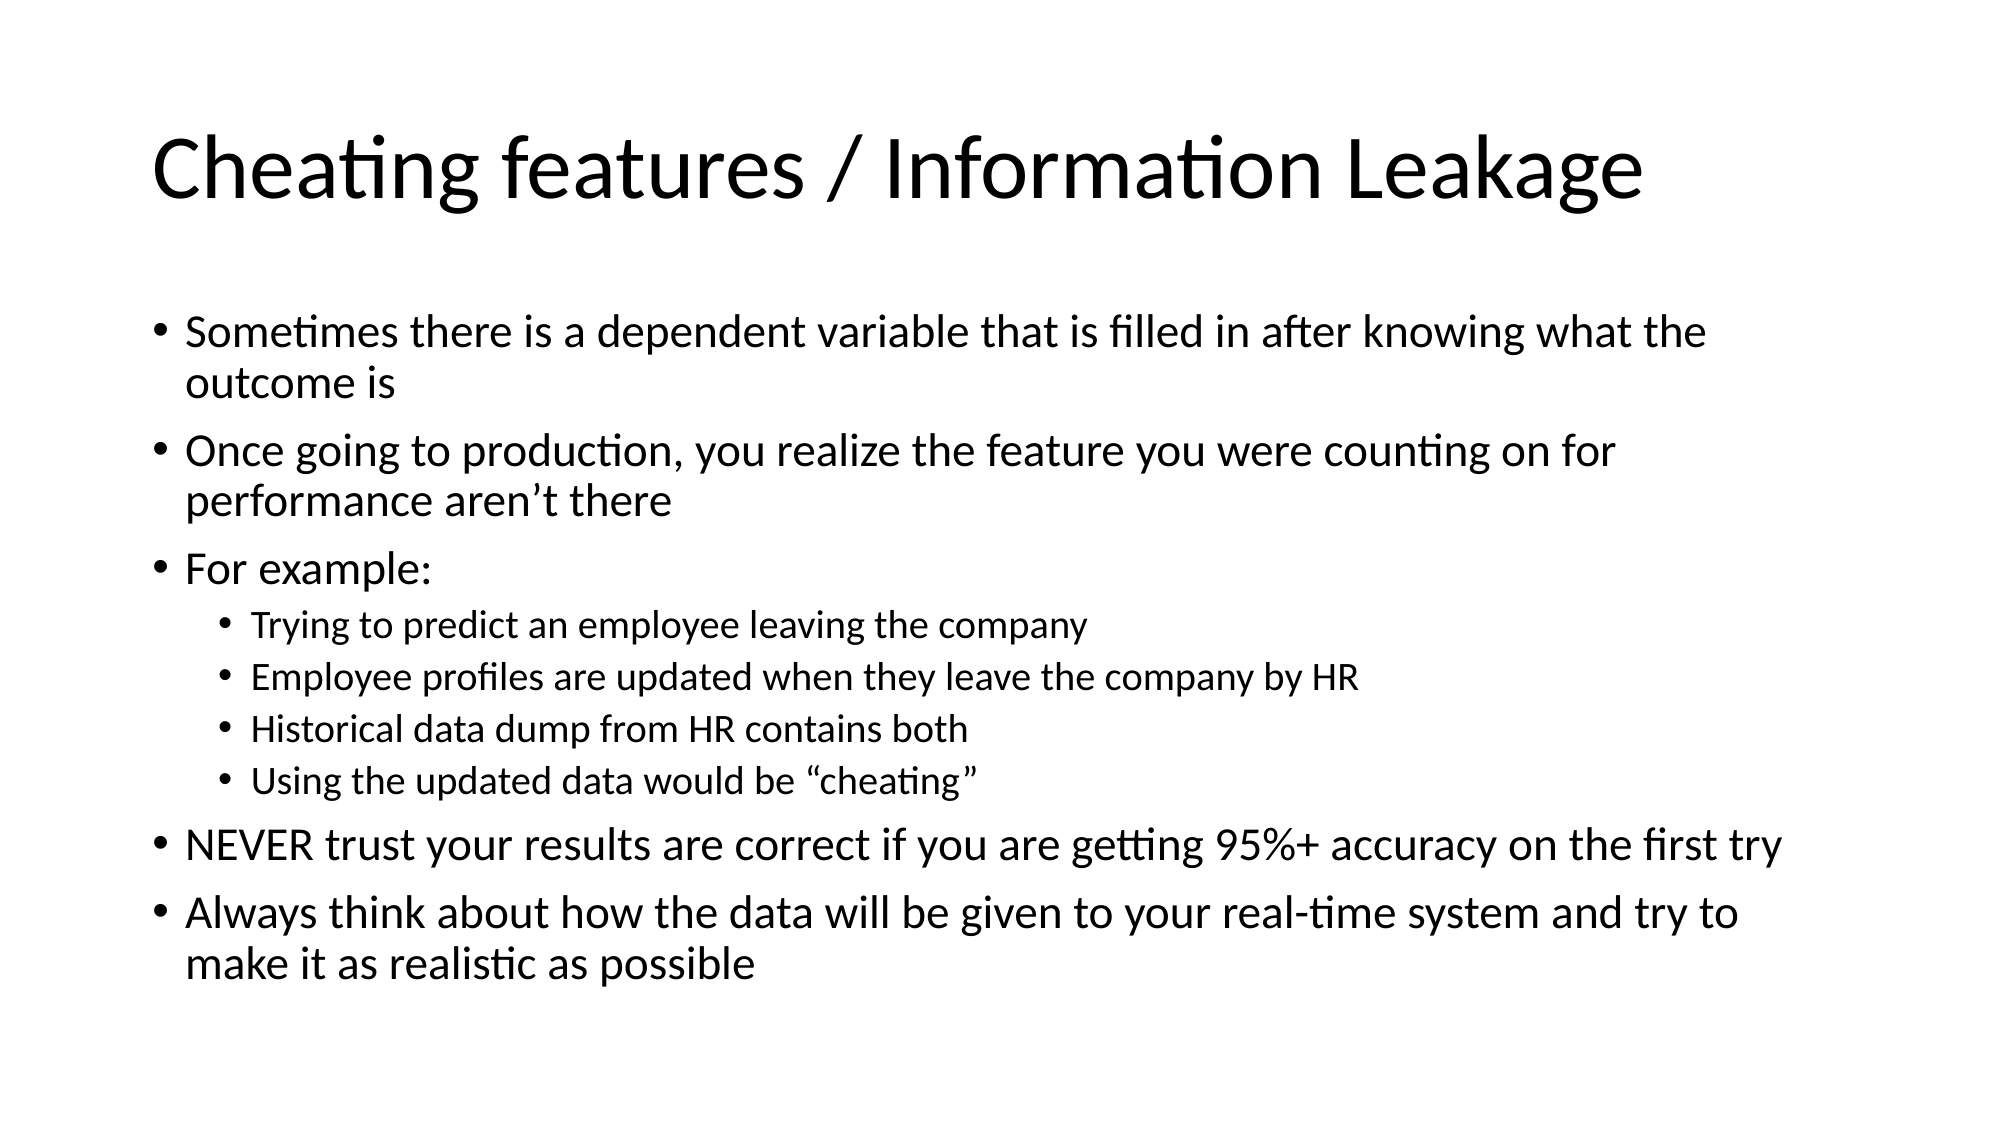

# Cheating features / Information Leakage
Sometimes there is a dependent variable that is filled in after knowing what the outcome is
Once going to production, you realize the feature you were counting on for performance aren’t there
For example:
Trying to predict an employee leaving the company
Employee profiles are updated when they leave the company by HR
Historical data dump from HR contains both
Using the updated data would be “cheating”
NEVER trust your results are correct if you are getting 95%+ accuracy on the first try
Always think about how the data will be given to your real-time system and try to make it as realistic as possible